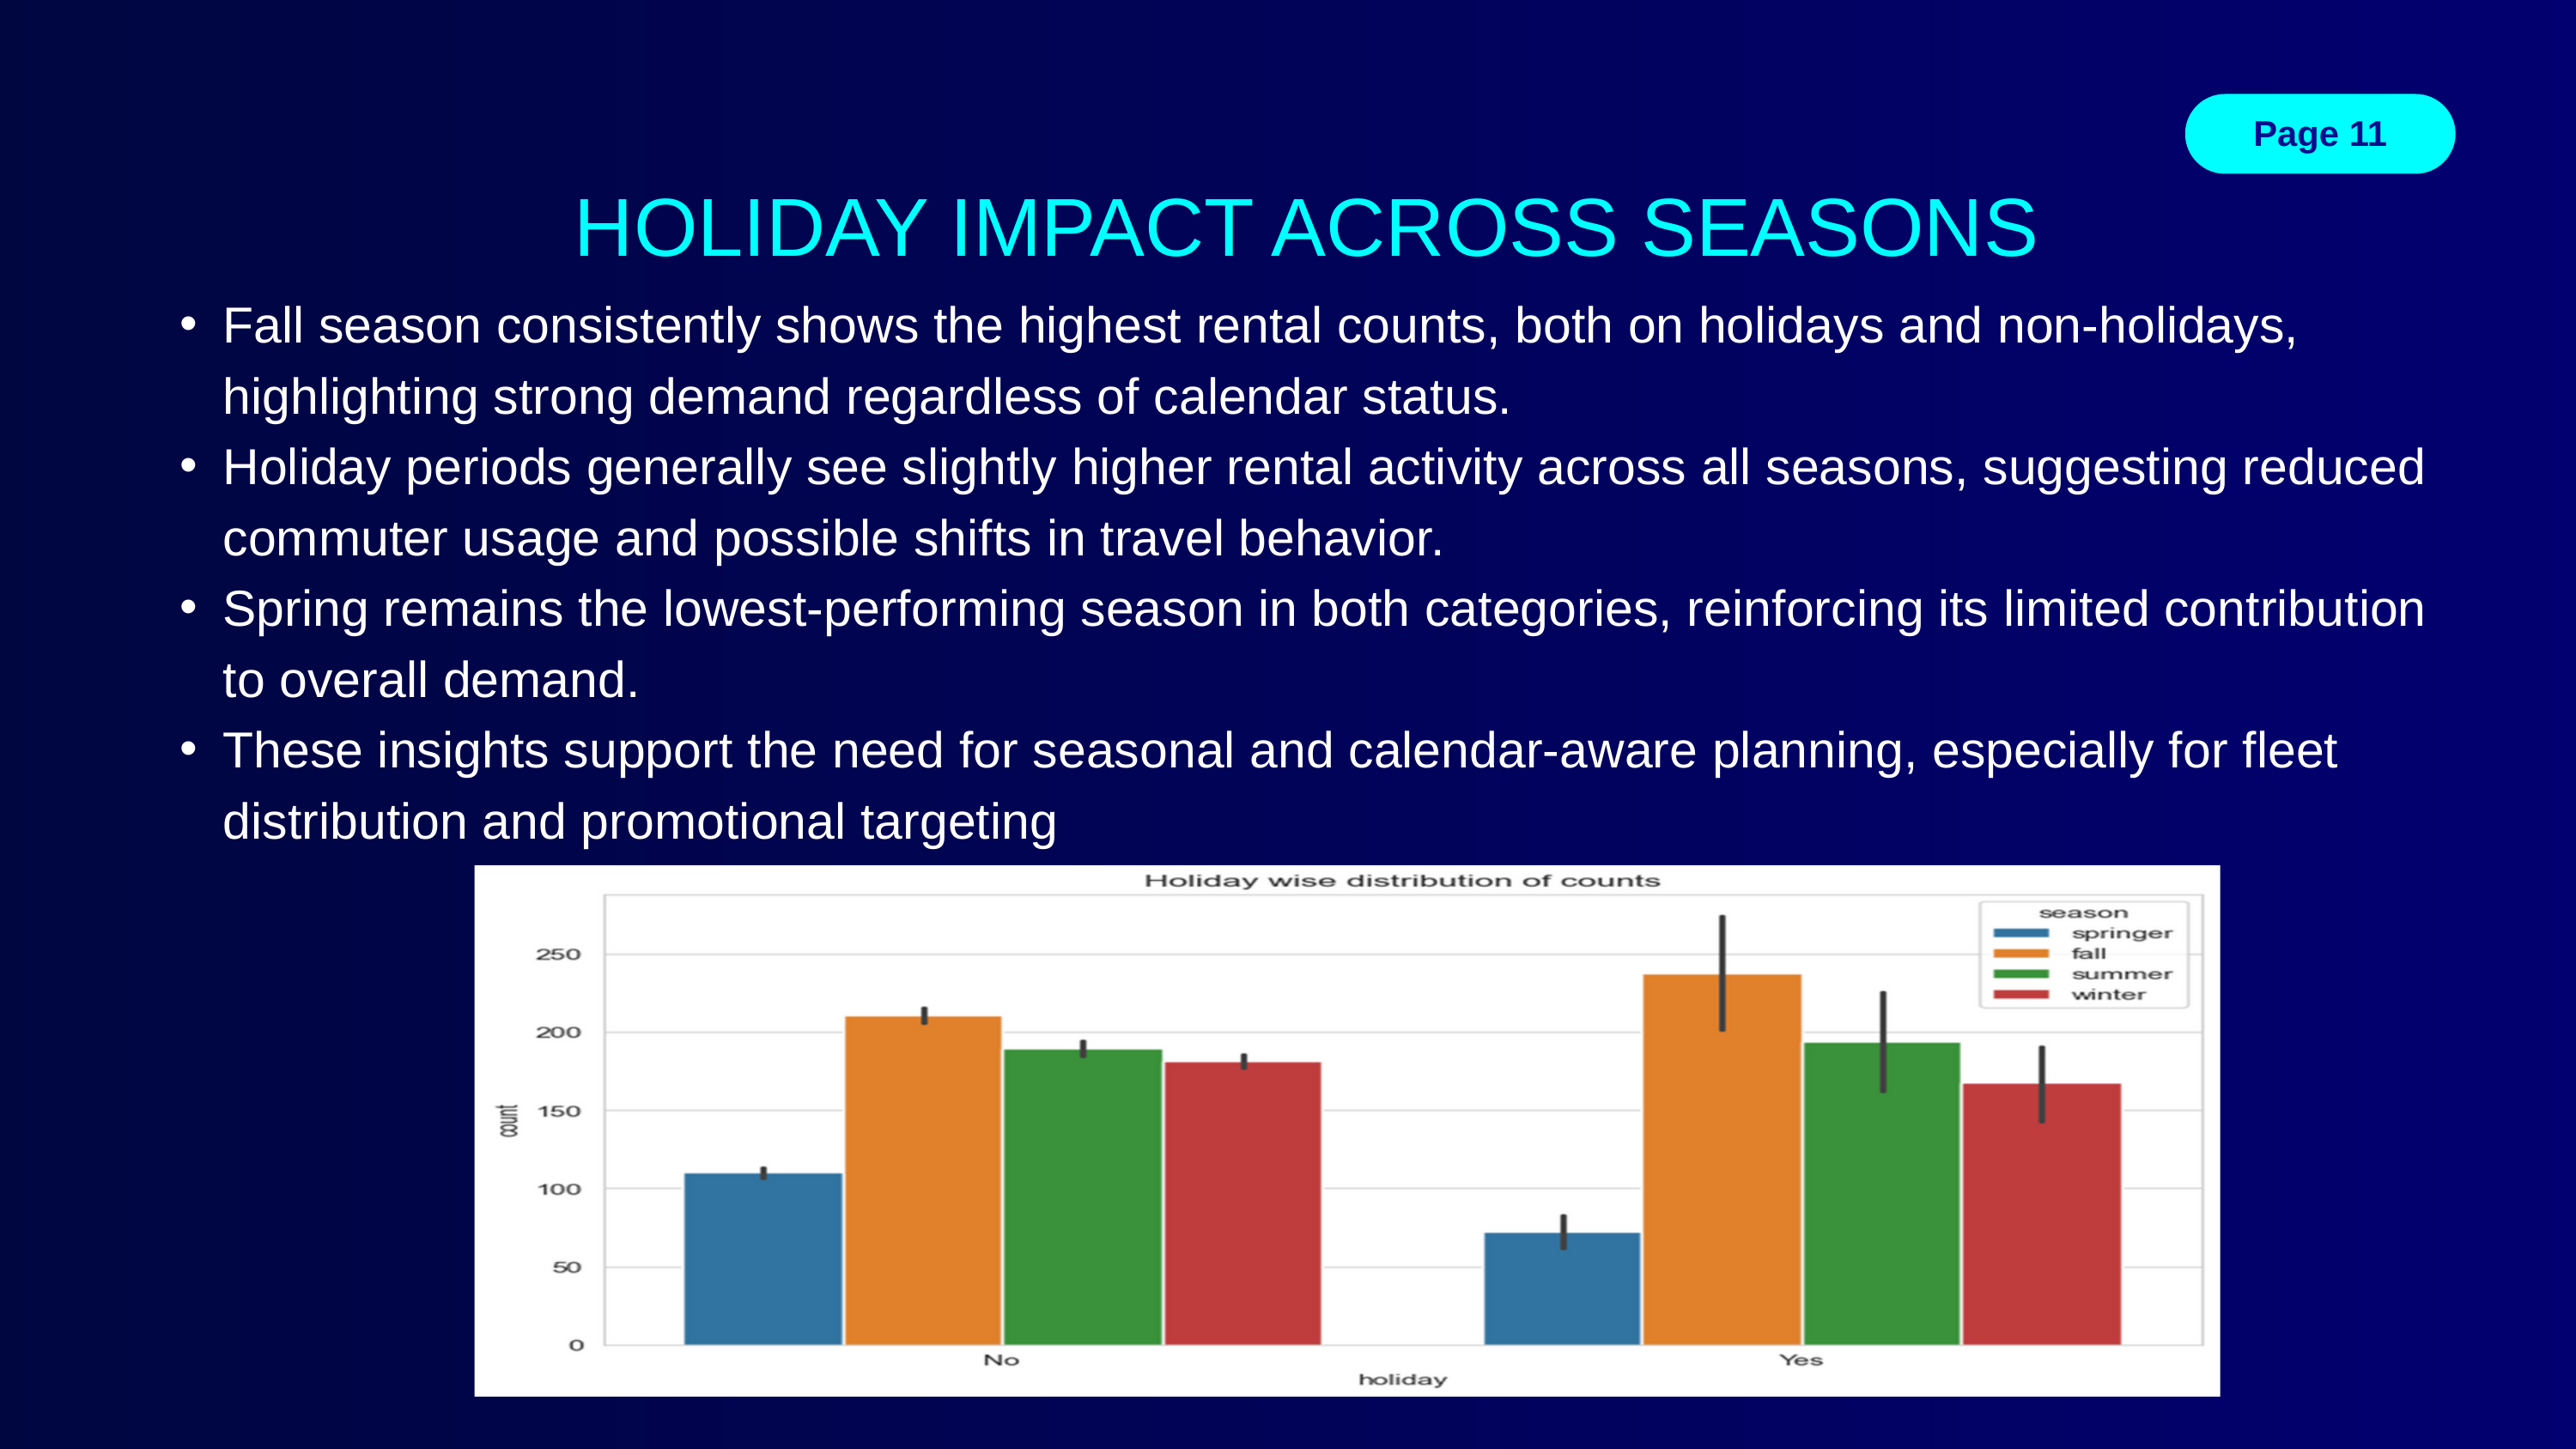

Page 11
HOLIDAY IMPACT ACROSS SEASONS
Fall season consistently shows the highest rental counts, both on holidays and non-holidays, highlighting strong demand regardless of calendar status.
Holiday periods generally see slightly higher rental activity across all seasons, suggesting reduced commuter usage and possible shifts in travel behavior.
Spring remains the lowest-performing season in both categories, reinforcing its limited contribution to overall demand.
These insights support the need for seasonal and calendar-aware planning, especially for fleet distribution and promotional targeting